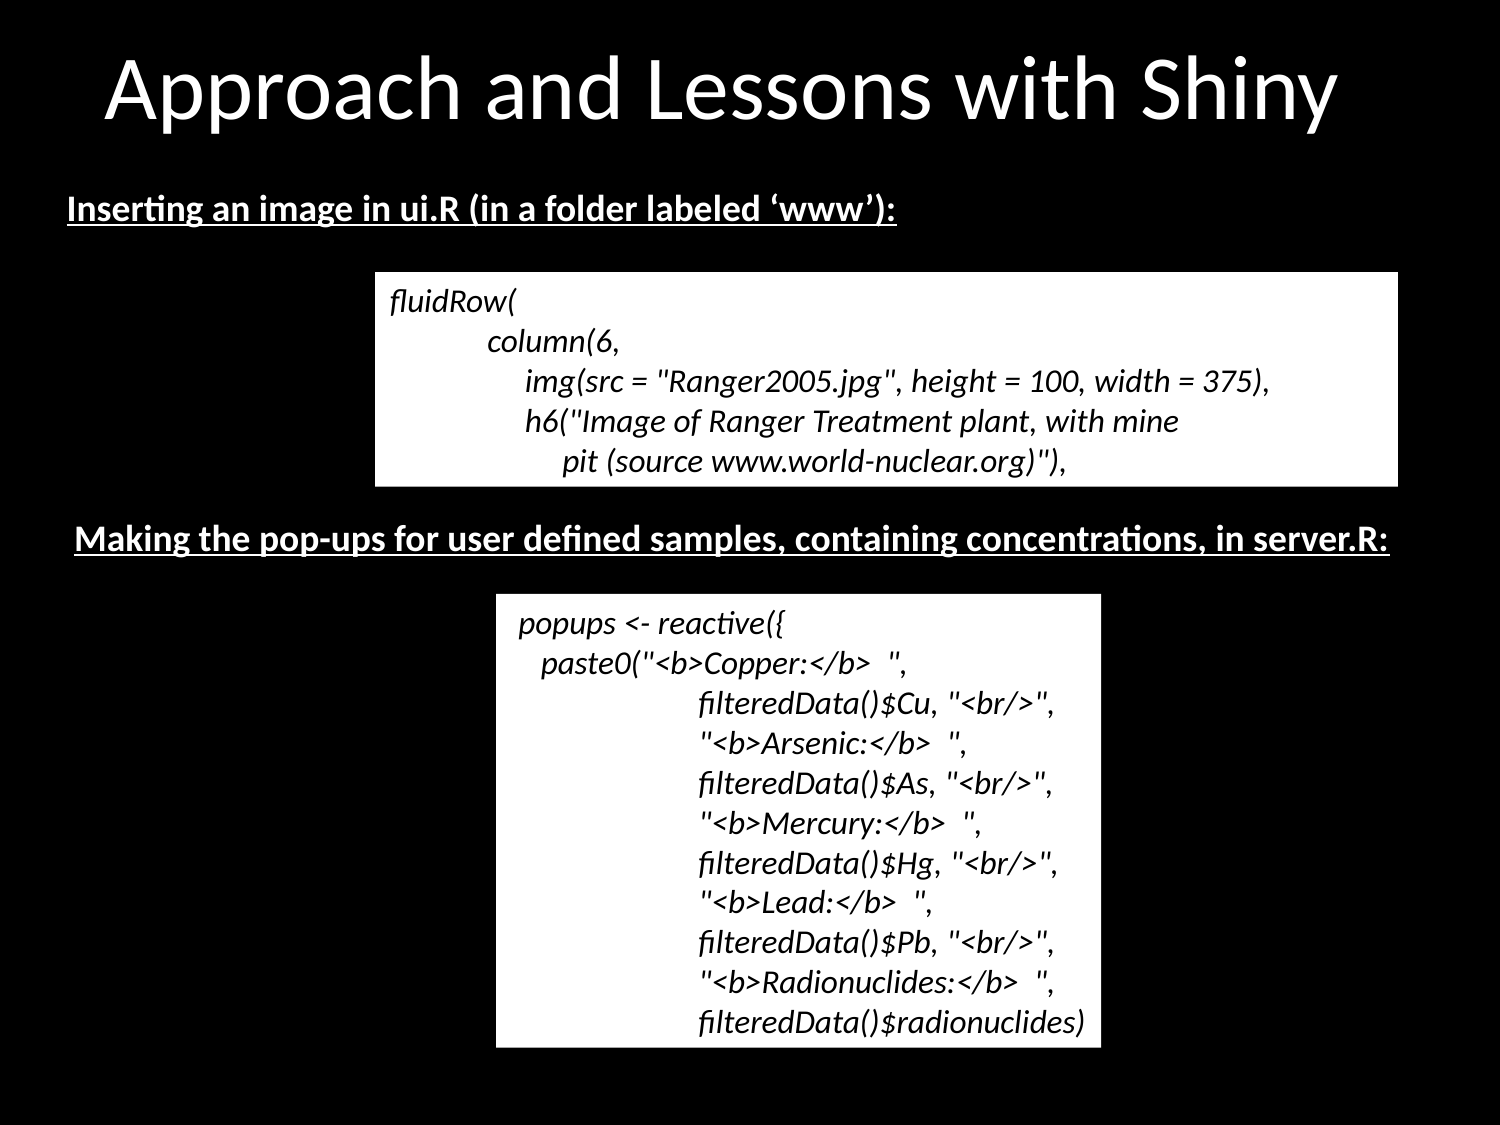

# Approach and Lessons with Shiny
Inserting an image in ui.R (in a folder labeled ‘www’):
fluidRow(
             column(6,
                  img(src = "Ranger2005.jpg", height = 100, width = 375),
                  h6("Image of Ranger Treatment plant, with mine
                       pit (source www.world-nuclear.org)"),
Making the pop-ups for user defined samples, containing concentrations, in server.R:
 popups <- reactive({
    paste0("<b>Copper:</b>  ",
                         filteredData()$Cu, "<br/>",
                         "<b>Arsenic:</b>  ",
                         filteredData()$As, "<br/>",
                         "<b>Mercury:</b>  ",
                         filteredData()$Hg, "<br/>",
                         "<b>Lead:</b>  ",
                         filteredData()$Pb, "<br/>",
                         "<b>Radionuclides:</b>  ",
                         filteredData()$radionuclides)